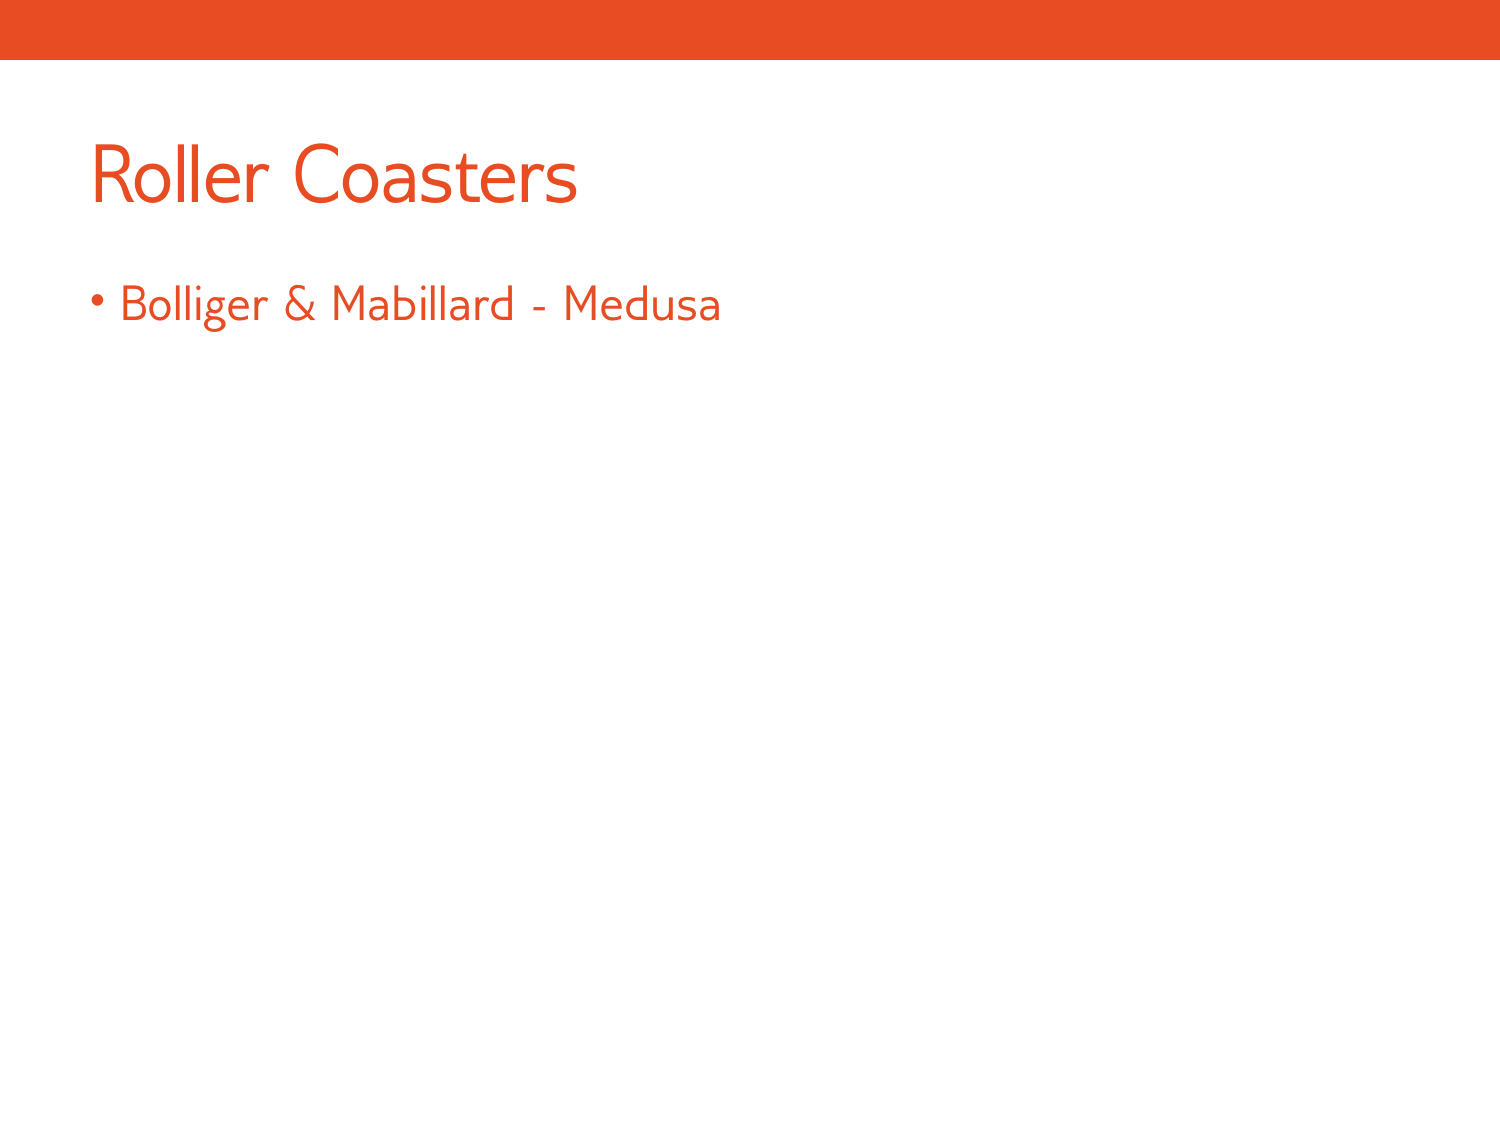

# Roller Coasters
Bolliger & Mabillard - Medusa